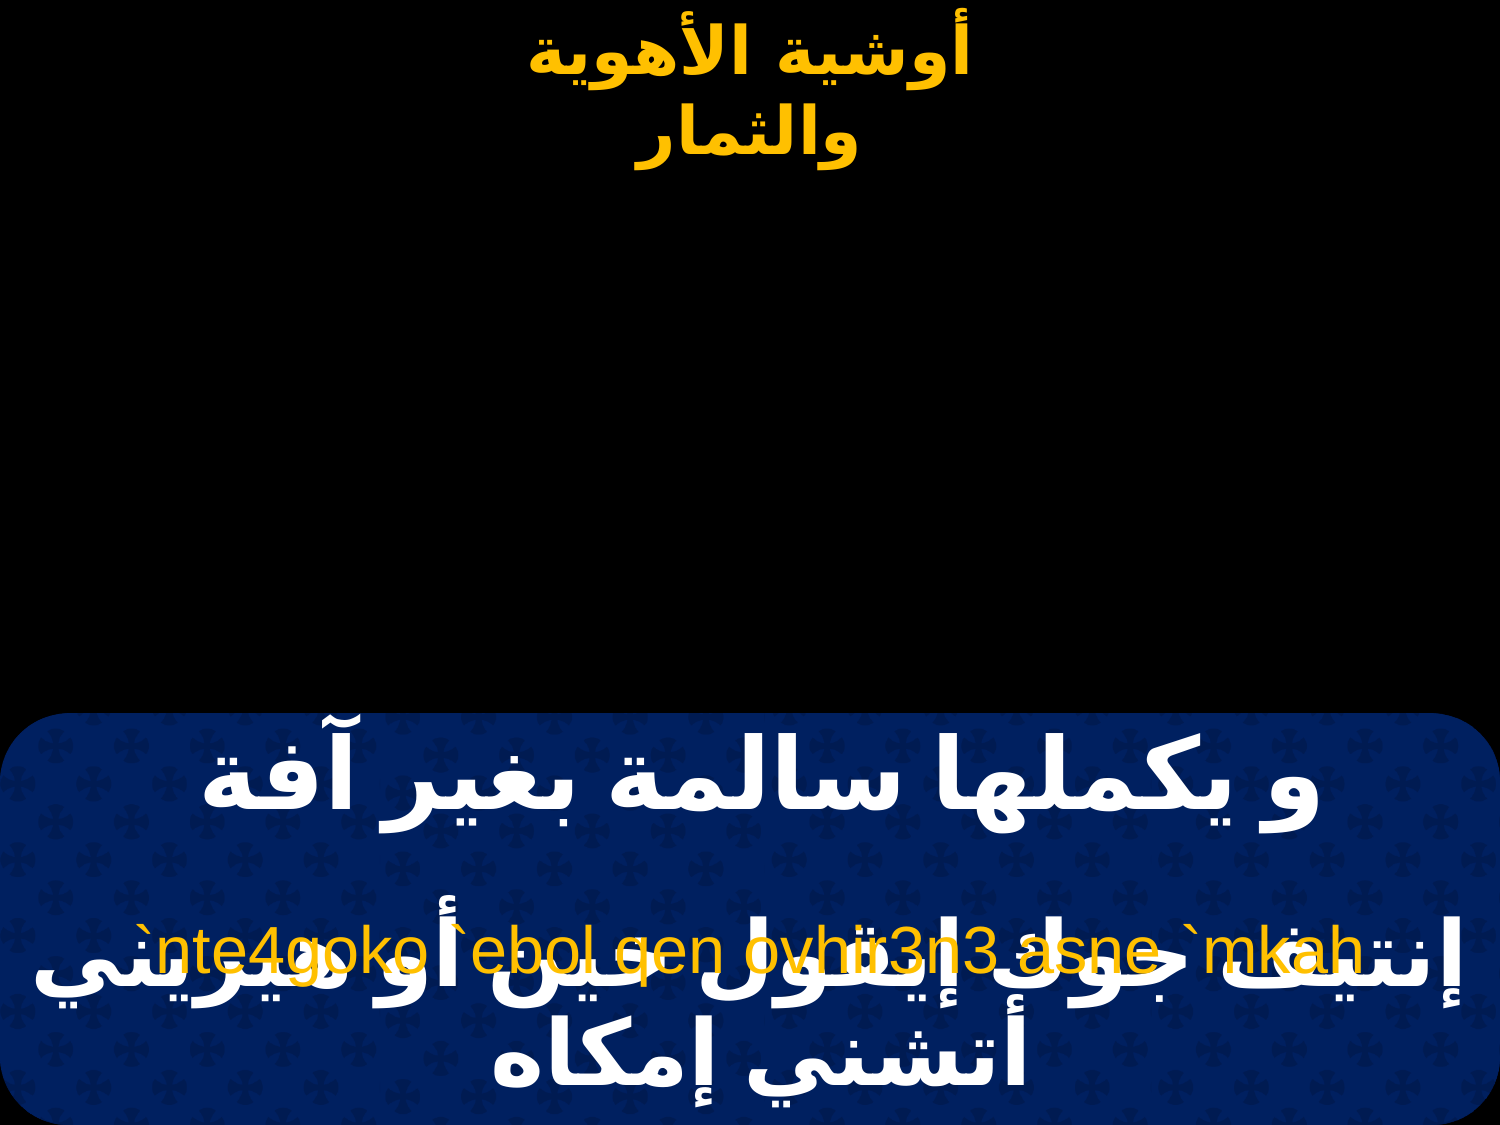

# و يكملها سالمة بغير آفة
`nte4goko `ebol qen ovhir3n3 asne `mkah
إنتيف جوك إيقول خين أو هيريني أتشني إمكاه